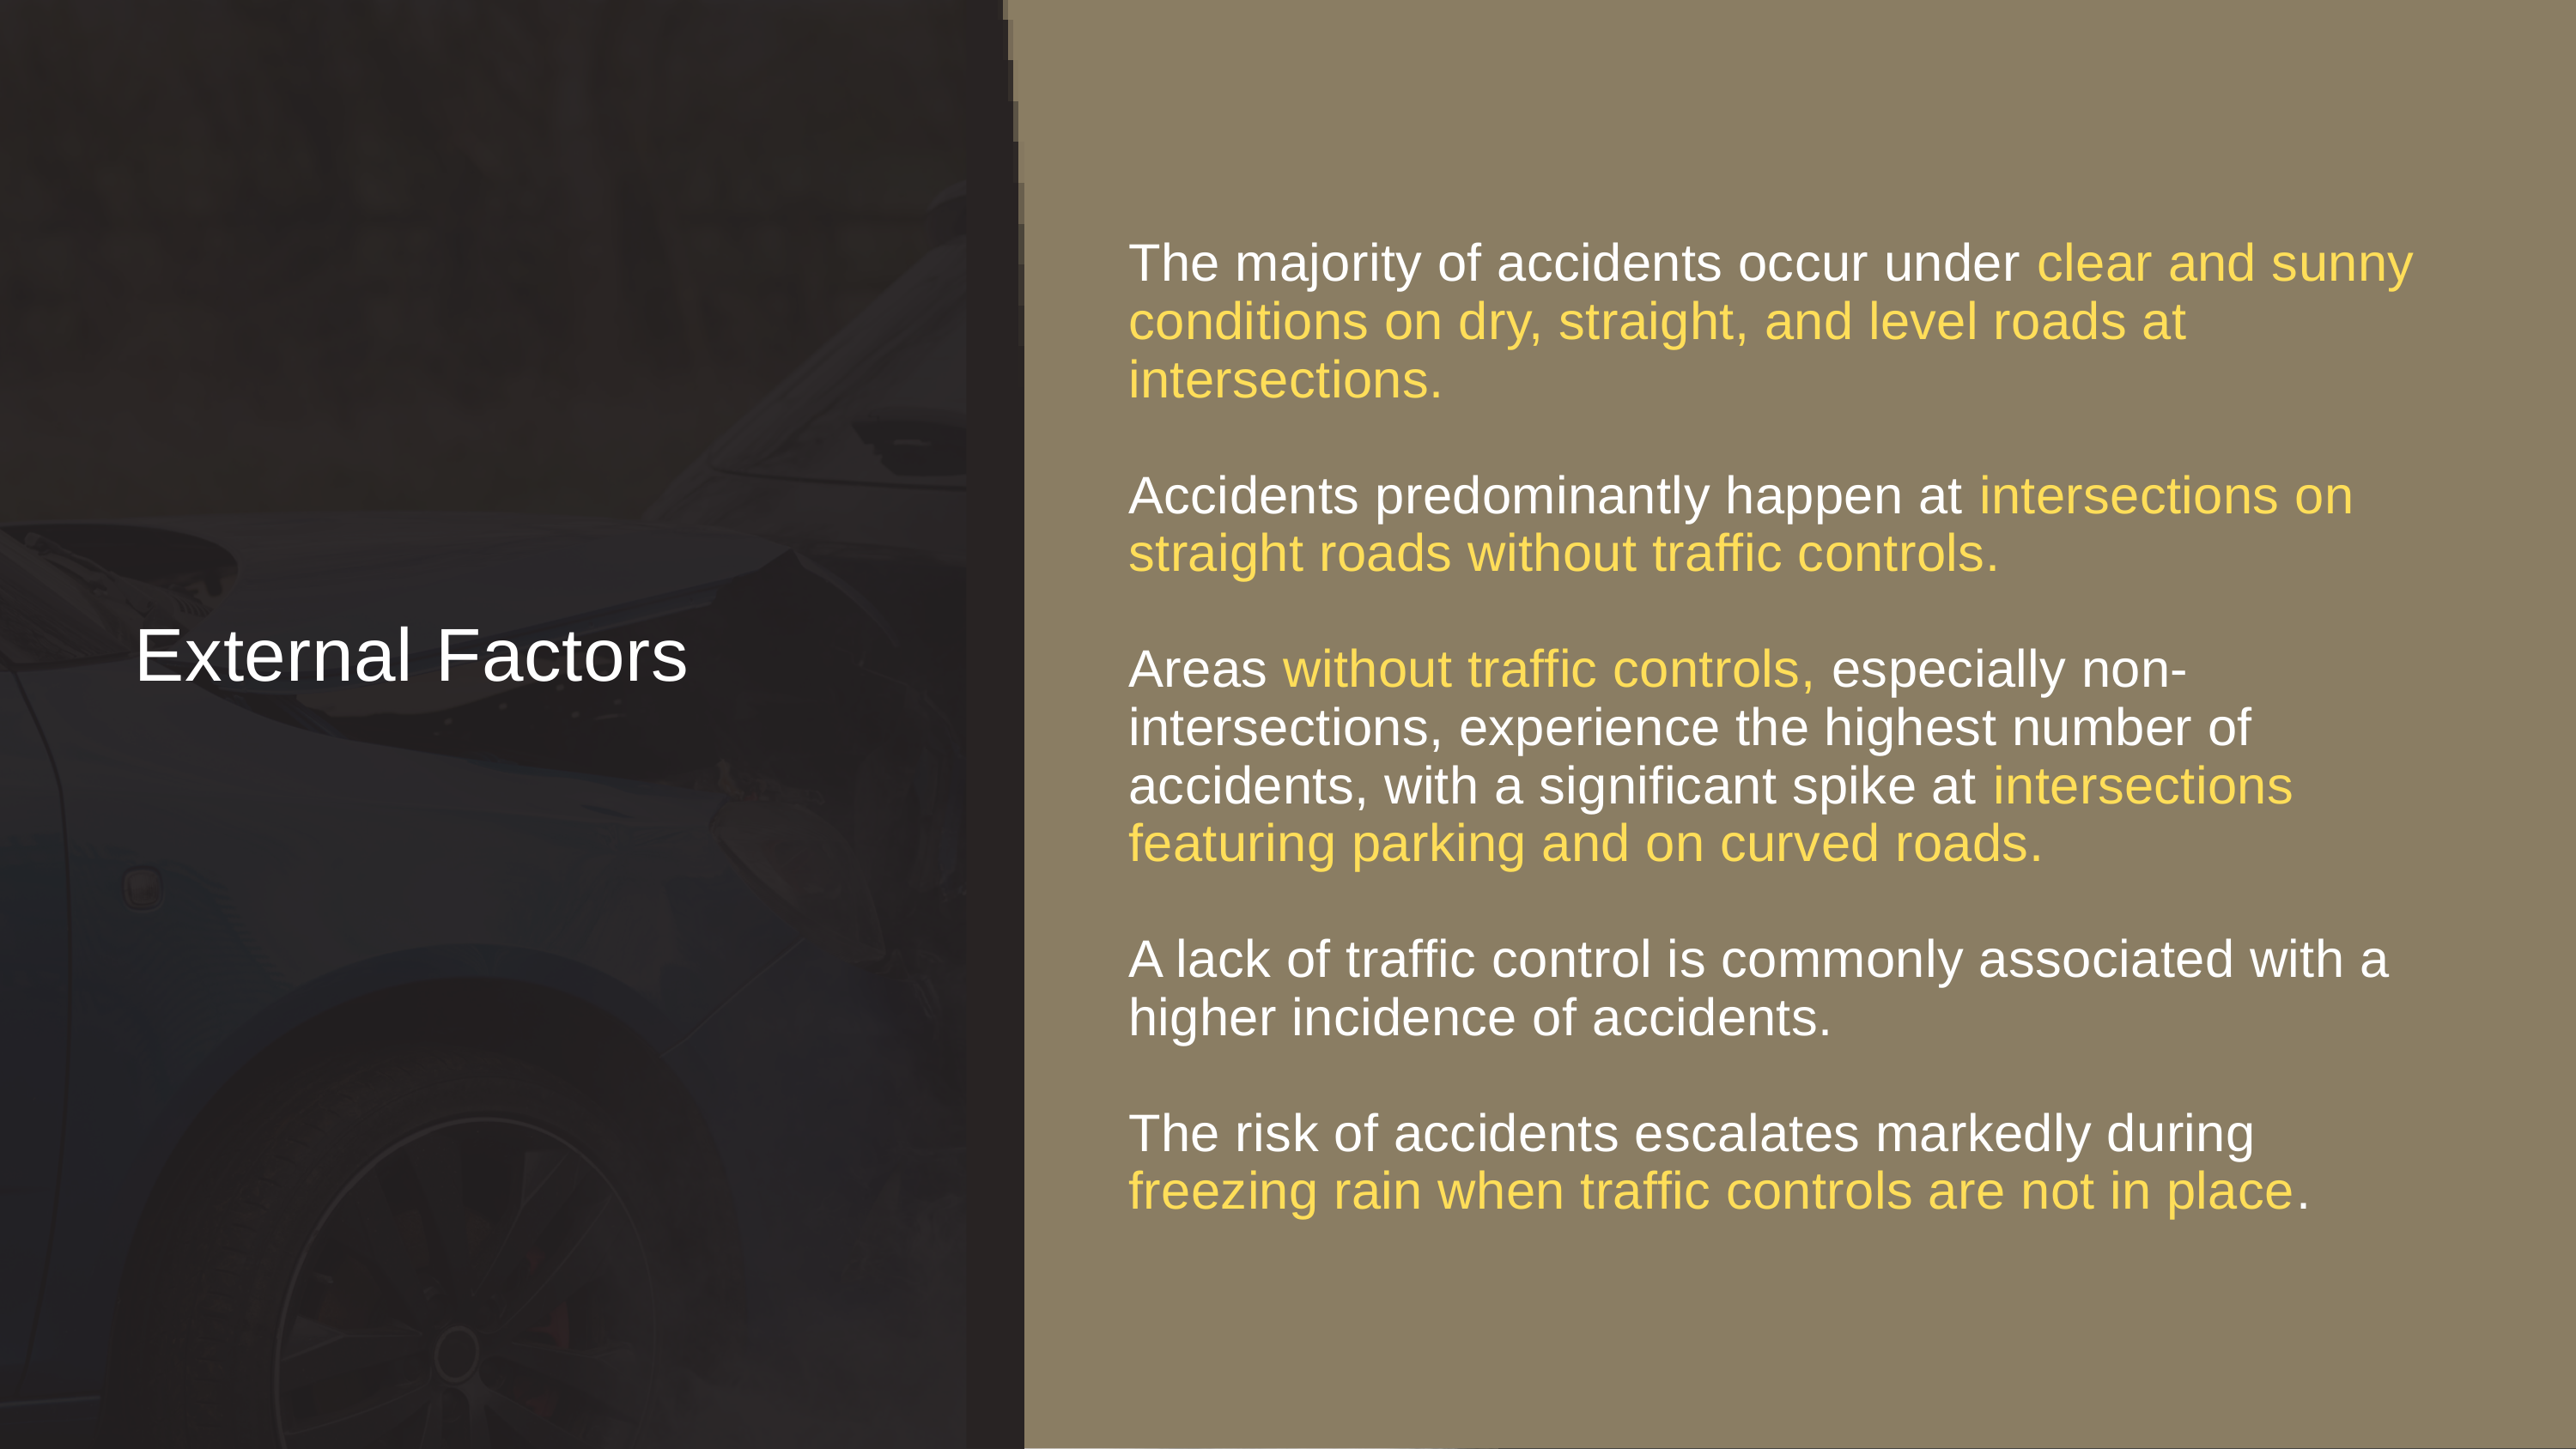

The majority of accidents occur under clear and sunny conditions on dry, straight, and level roads at intersections.

Accidents predominantly happen at intersections on straight roads without traffic controls.

Areas without traffic controls, especially non-intersections, experience the highest number of accidents, with a significant spike at intersections featuring parking and on curved roads.

A lack of traffic control is commonly associated with a higher incidence of accidents.

The risk of accidents escalates markedly during freezing rain when traffic controls are not in place.
External Factors